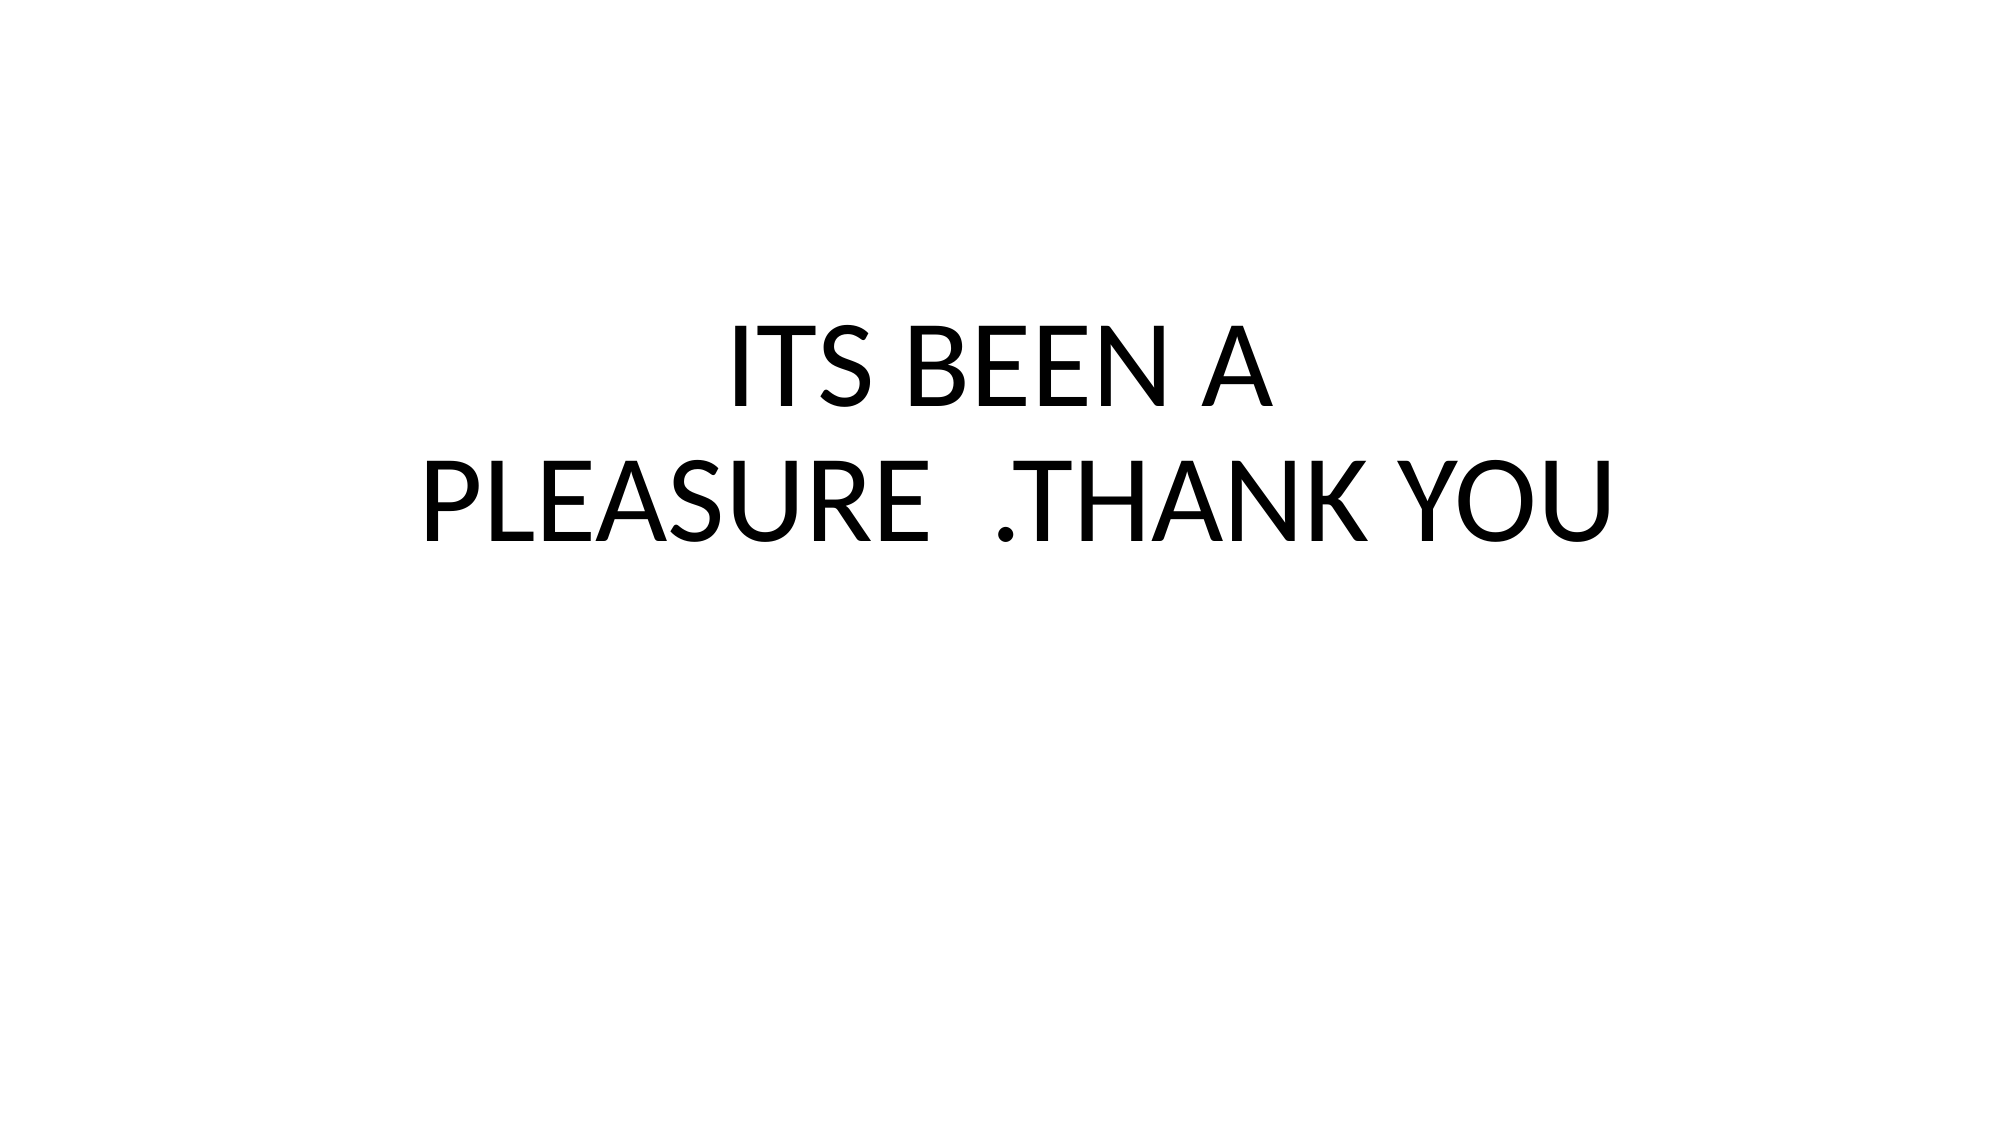

# ITS BEEN A PLEASURE  .THANK YOU